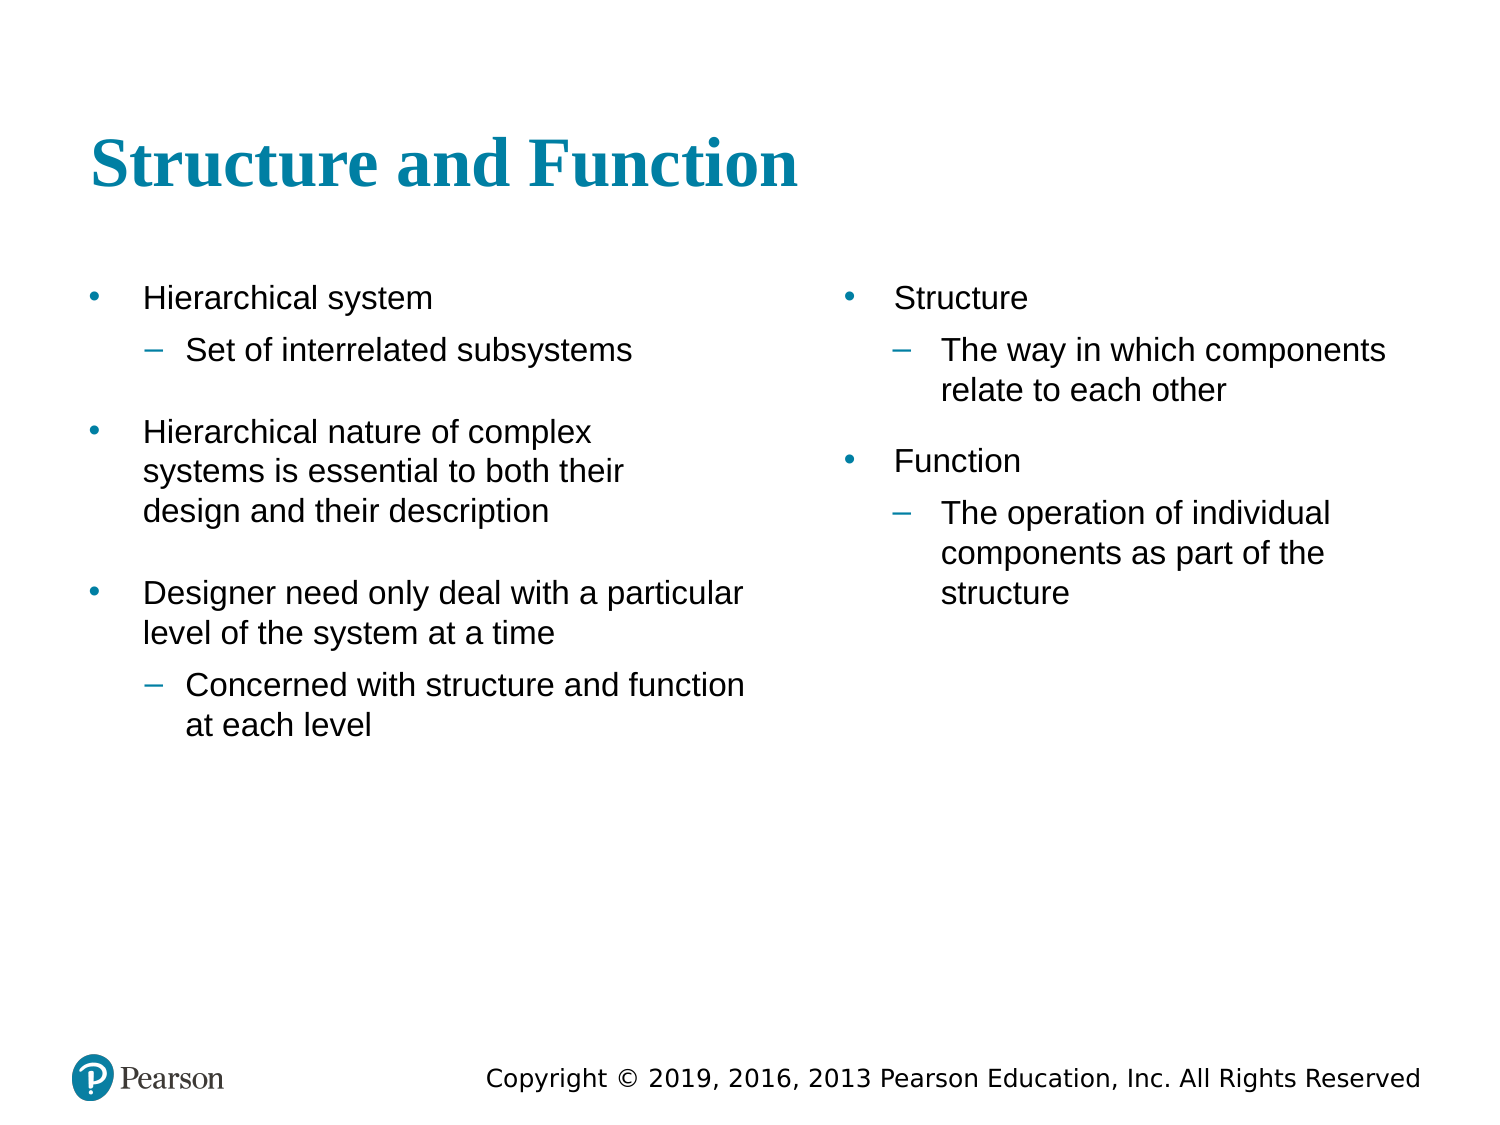

# Structure and Function
Structure
The way in which components relate to each other
Function
The operation of individual components as part of the structure
Hierarchical system
Set of interrelated subsystems
Hierarchical nature of complex
systems is essential to both their
design and their description
Designer need only deal with a particular
level of the system at a time
Concerned with structure and function
at each level